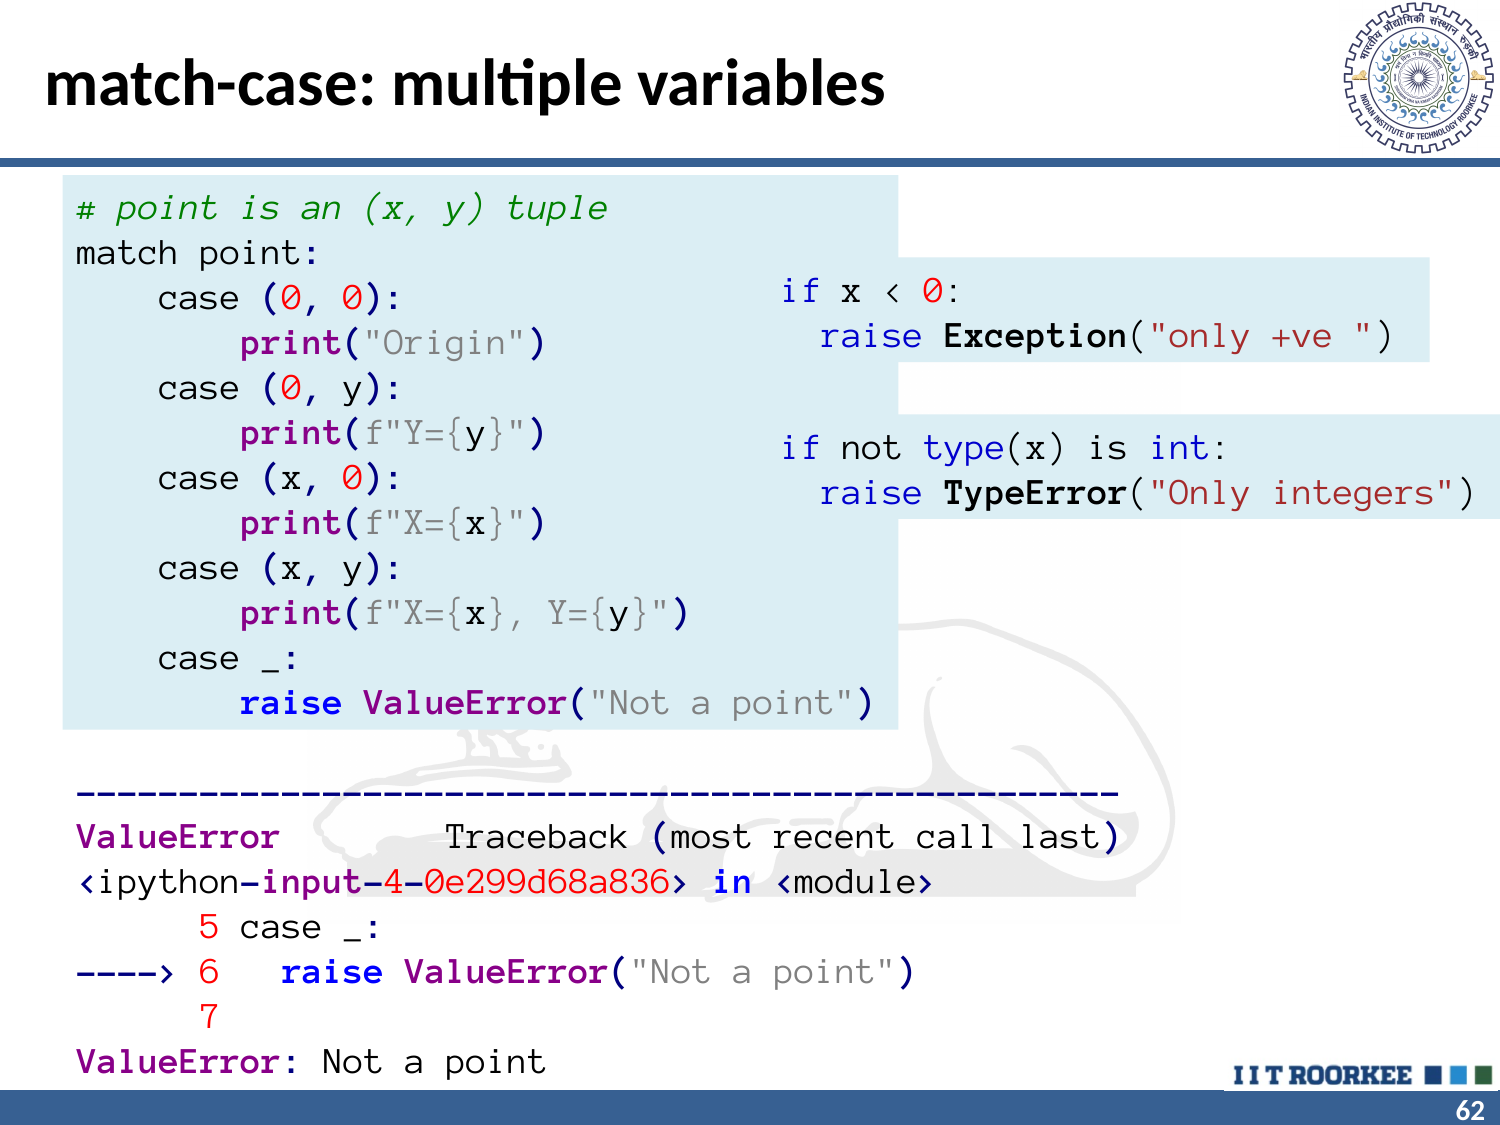

# match-case: multiple variables
# point is an (x, y) tuple
match point:
    case (0, 0):
        print("Origin")
    case (0, y):
        print(f"Y={y}")
    case (x, 0):
        print(f"X={x}")
    case (x, y):
        print(f"X={x}, Y={y}")
    case _:
        raise ValueError("Not a point")
if x < 0:
  raise Exception("only +ve ")
if not type(x) is int:
  raise TypeError("Only integers")
---------------------------------------------------
ValueError        Traceback (most recent call last)
<ipython-input-4-0e299d68a836> in <module>
      5 case _:
----> 6   raise ValueError("Not a point")
      7
ValueError: Not a point